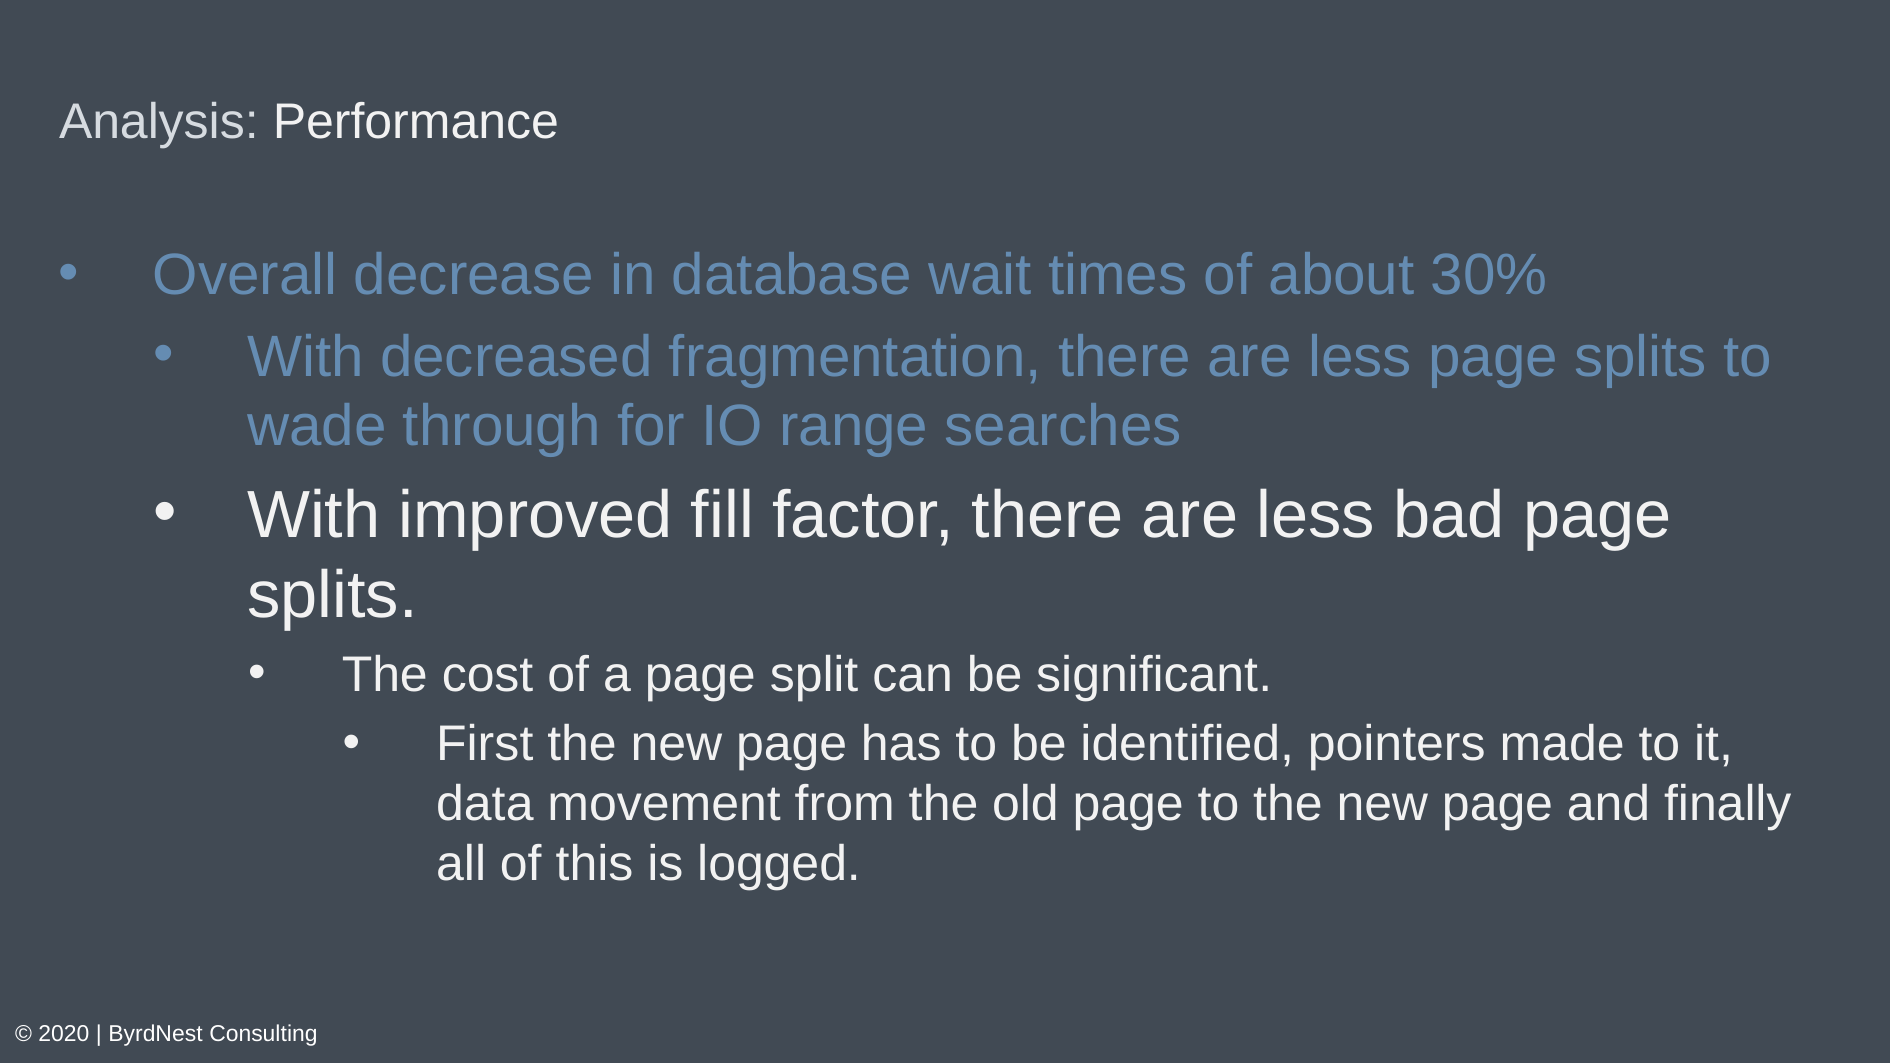

# Analysis: Performance
Overall decrease in database wait times of about 30%
With decreased fragmentation, there are less page splits to wade through for IO range searches
With improved fill factor, there are less bad page splits.
The cost of a page split can be significant.
First the new page has to be identified, pointers made to it, data movement from the old page to the new page and finally all of this is logged.
© 2020 | ByrdNest Consulting